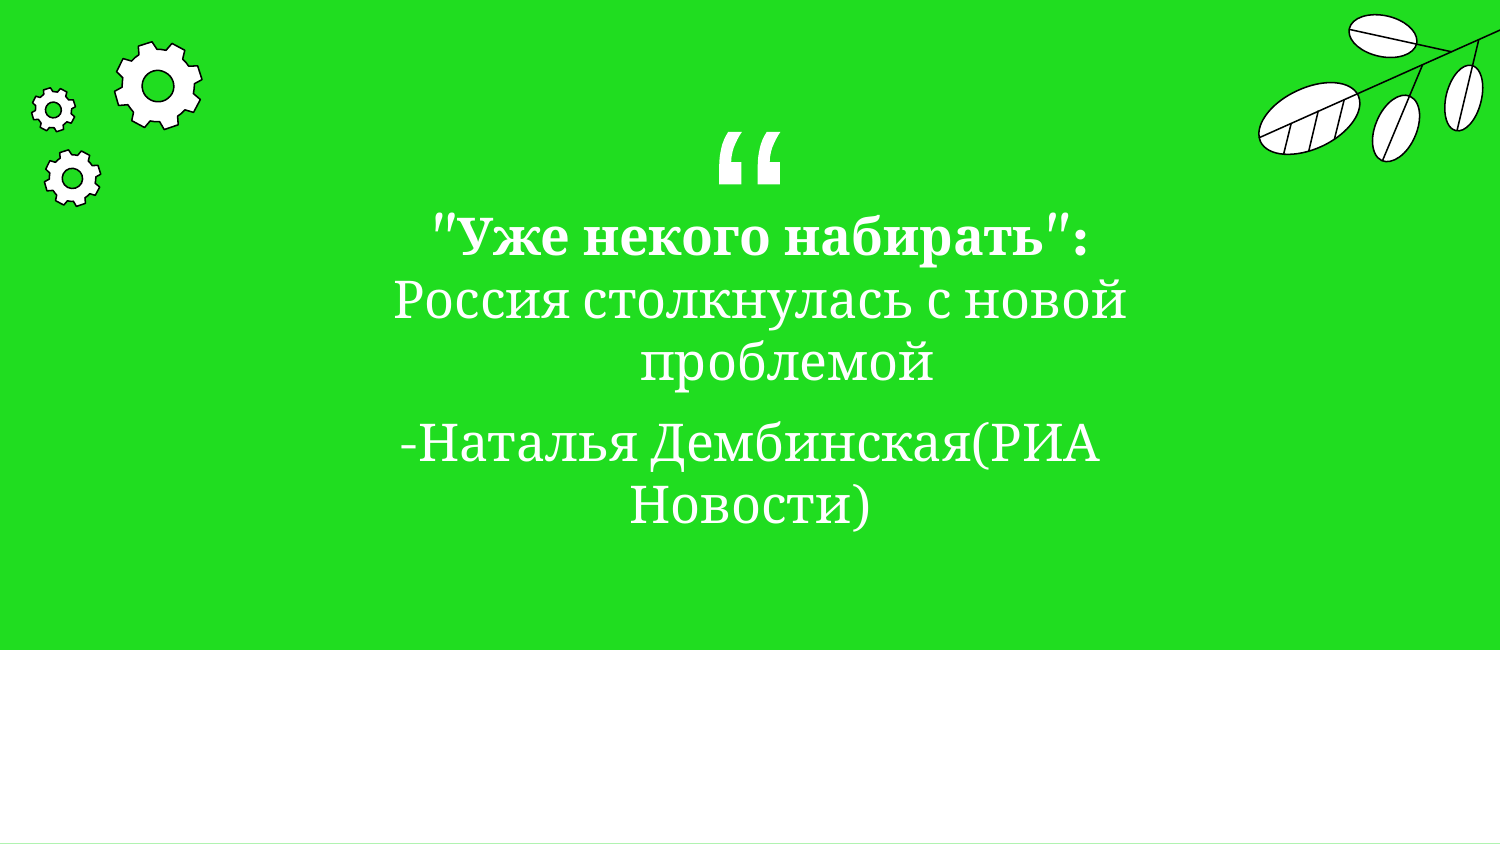

ʻ
ʻ
"Уже некого набирать":
Россия столкнулась с новой проблемой

# -Наталья Дембинская(РИА Новости)